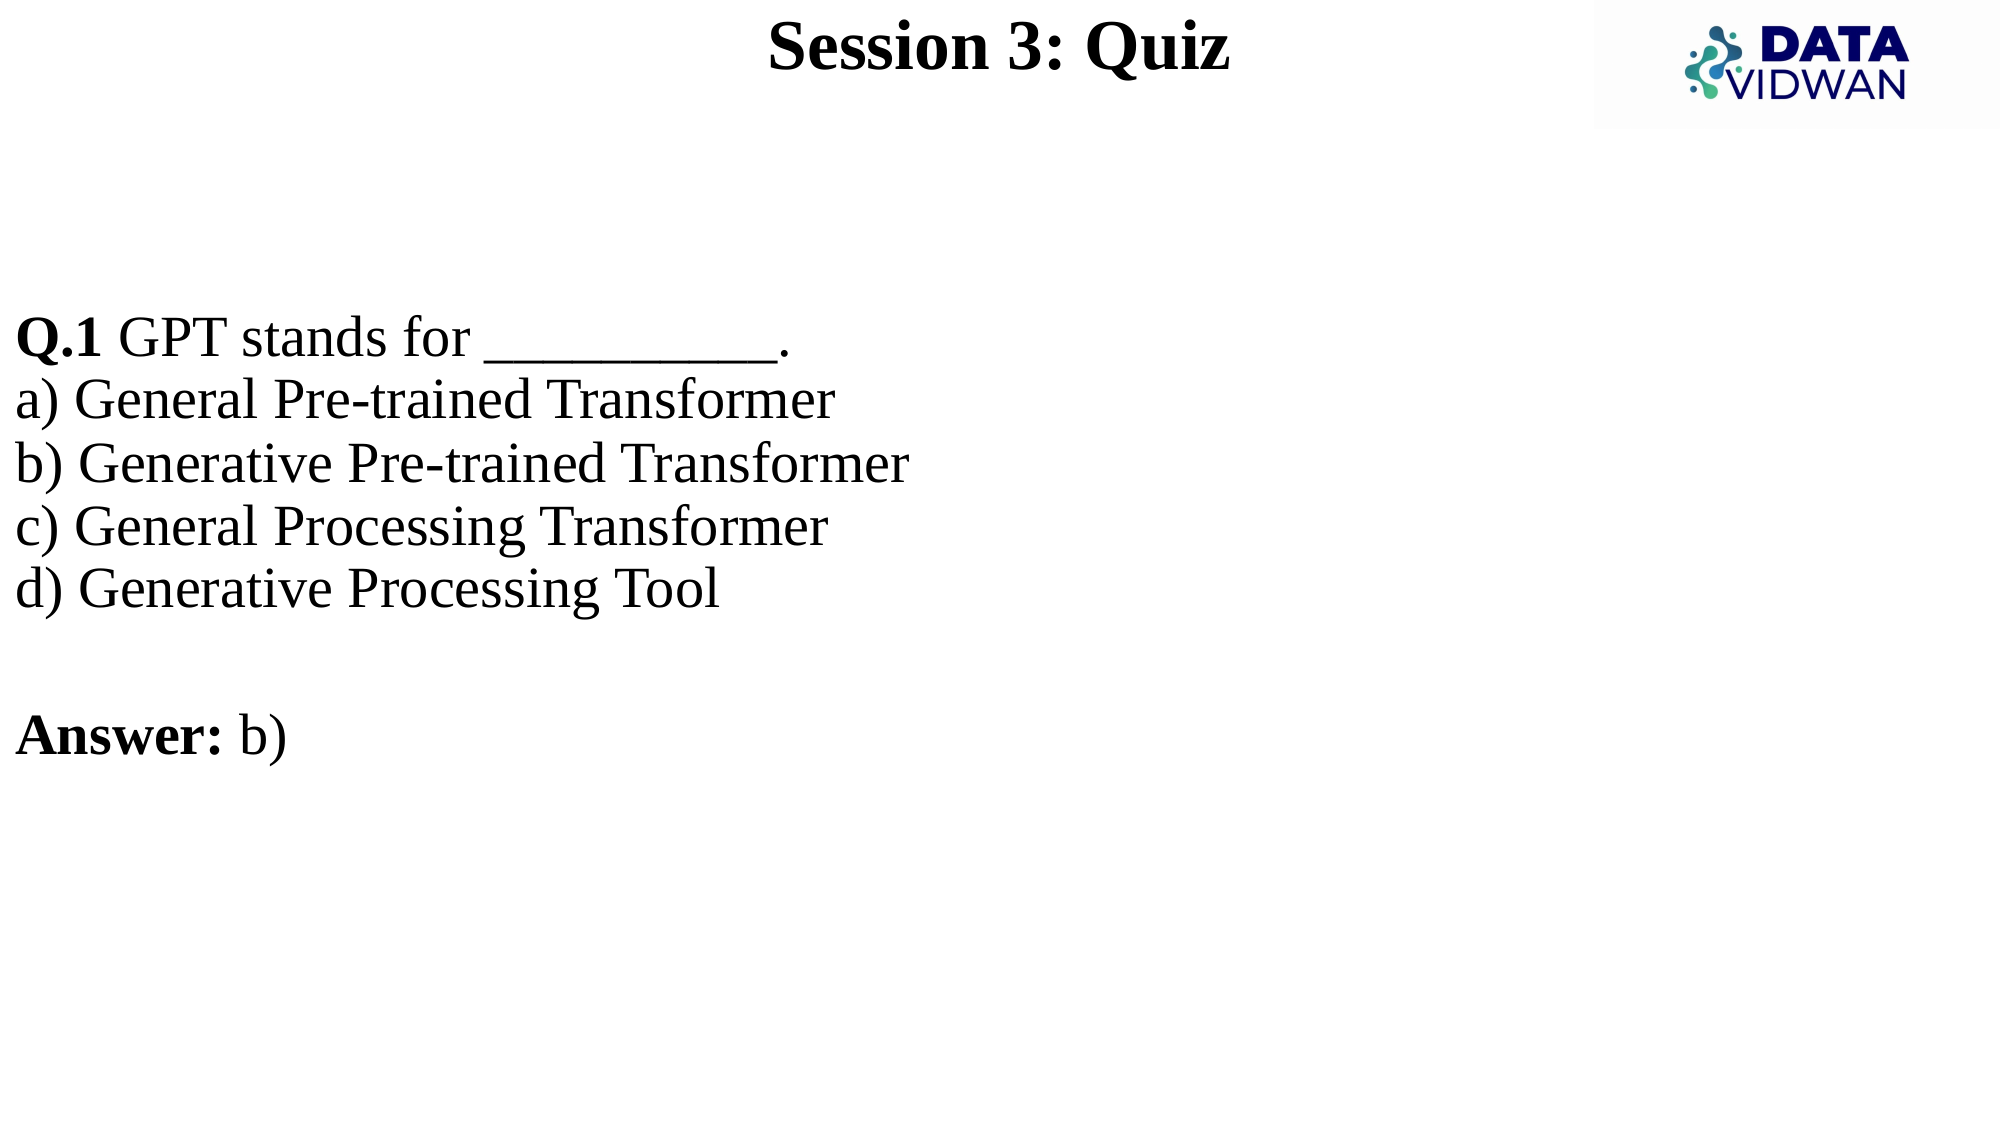

# Session 3: Quiz

Q.1 GPT stands for __________.
a) General Pre-trained Transformer
b) Generative Pre-trained Transformer
c) General Processing Transformer
d) Generative Processing Tool
Answer: b)